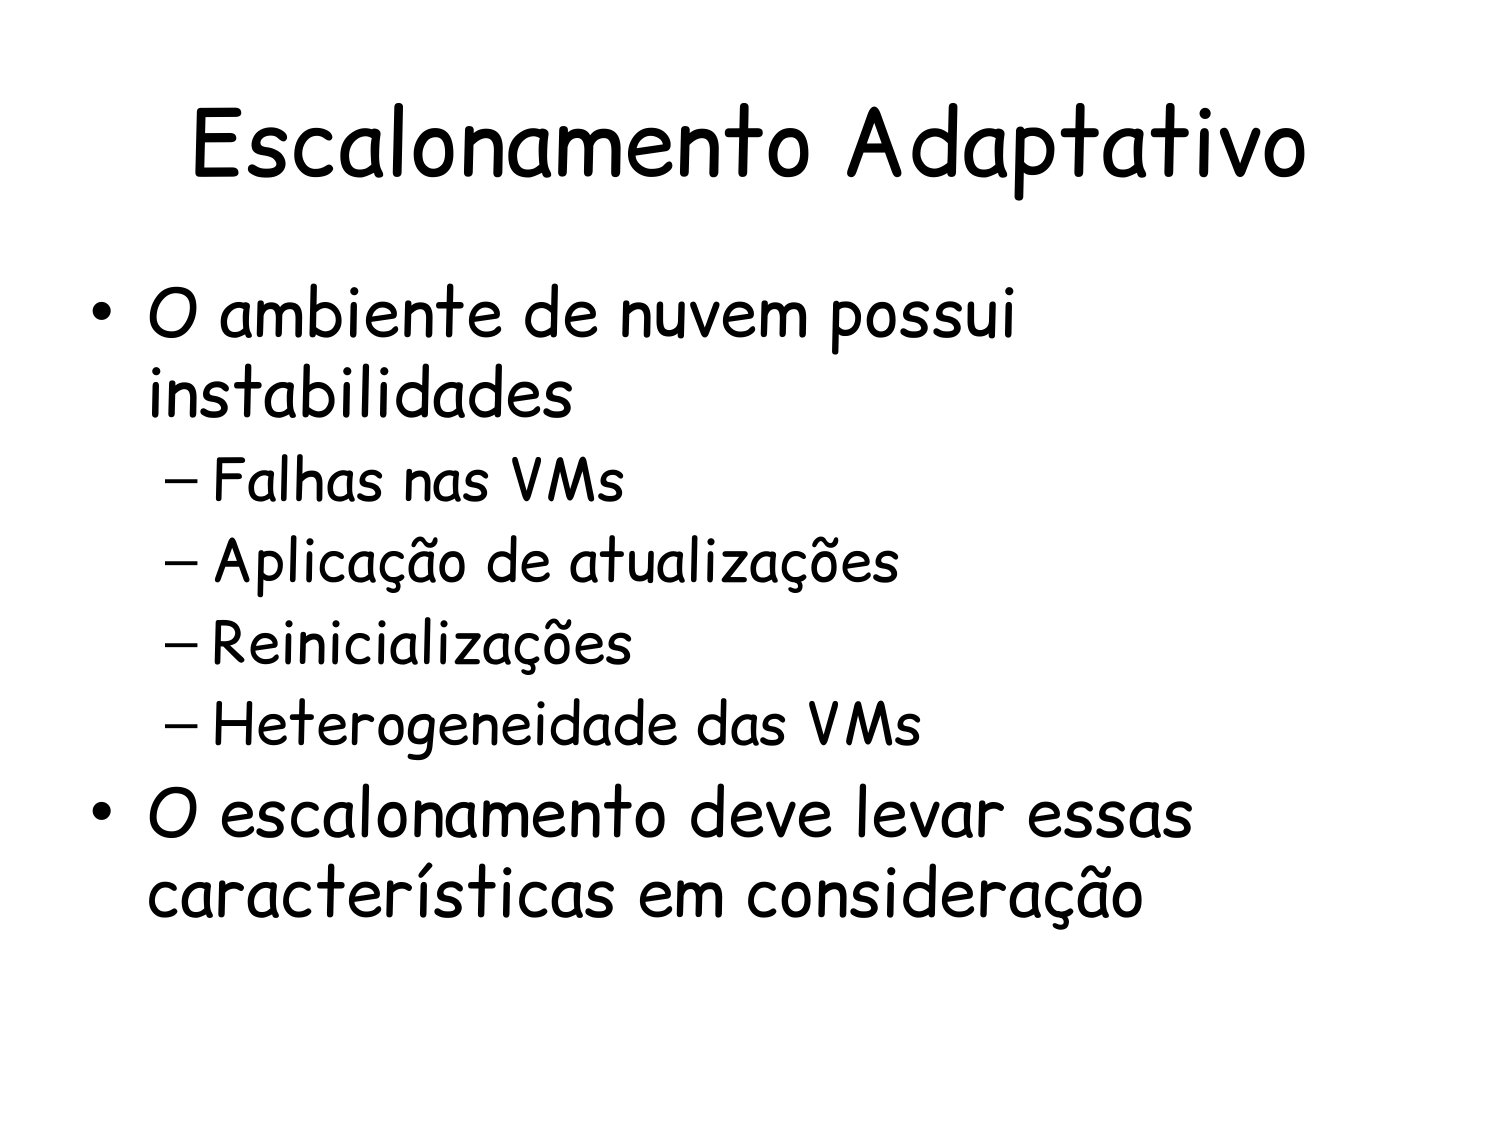

# Escalonamento Adaptativo
O ambiente de nuvem possui instabilidades
Falhas nas VMs
Aplicação de atualizações
Reinicializações
Heterogeneidade das VMs
O escalonamento deve levar essas características em consideração